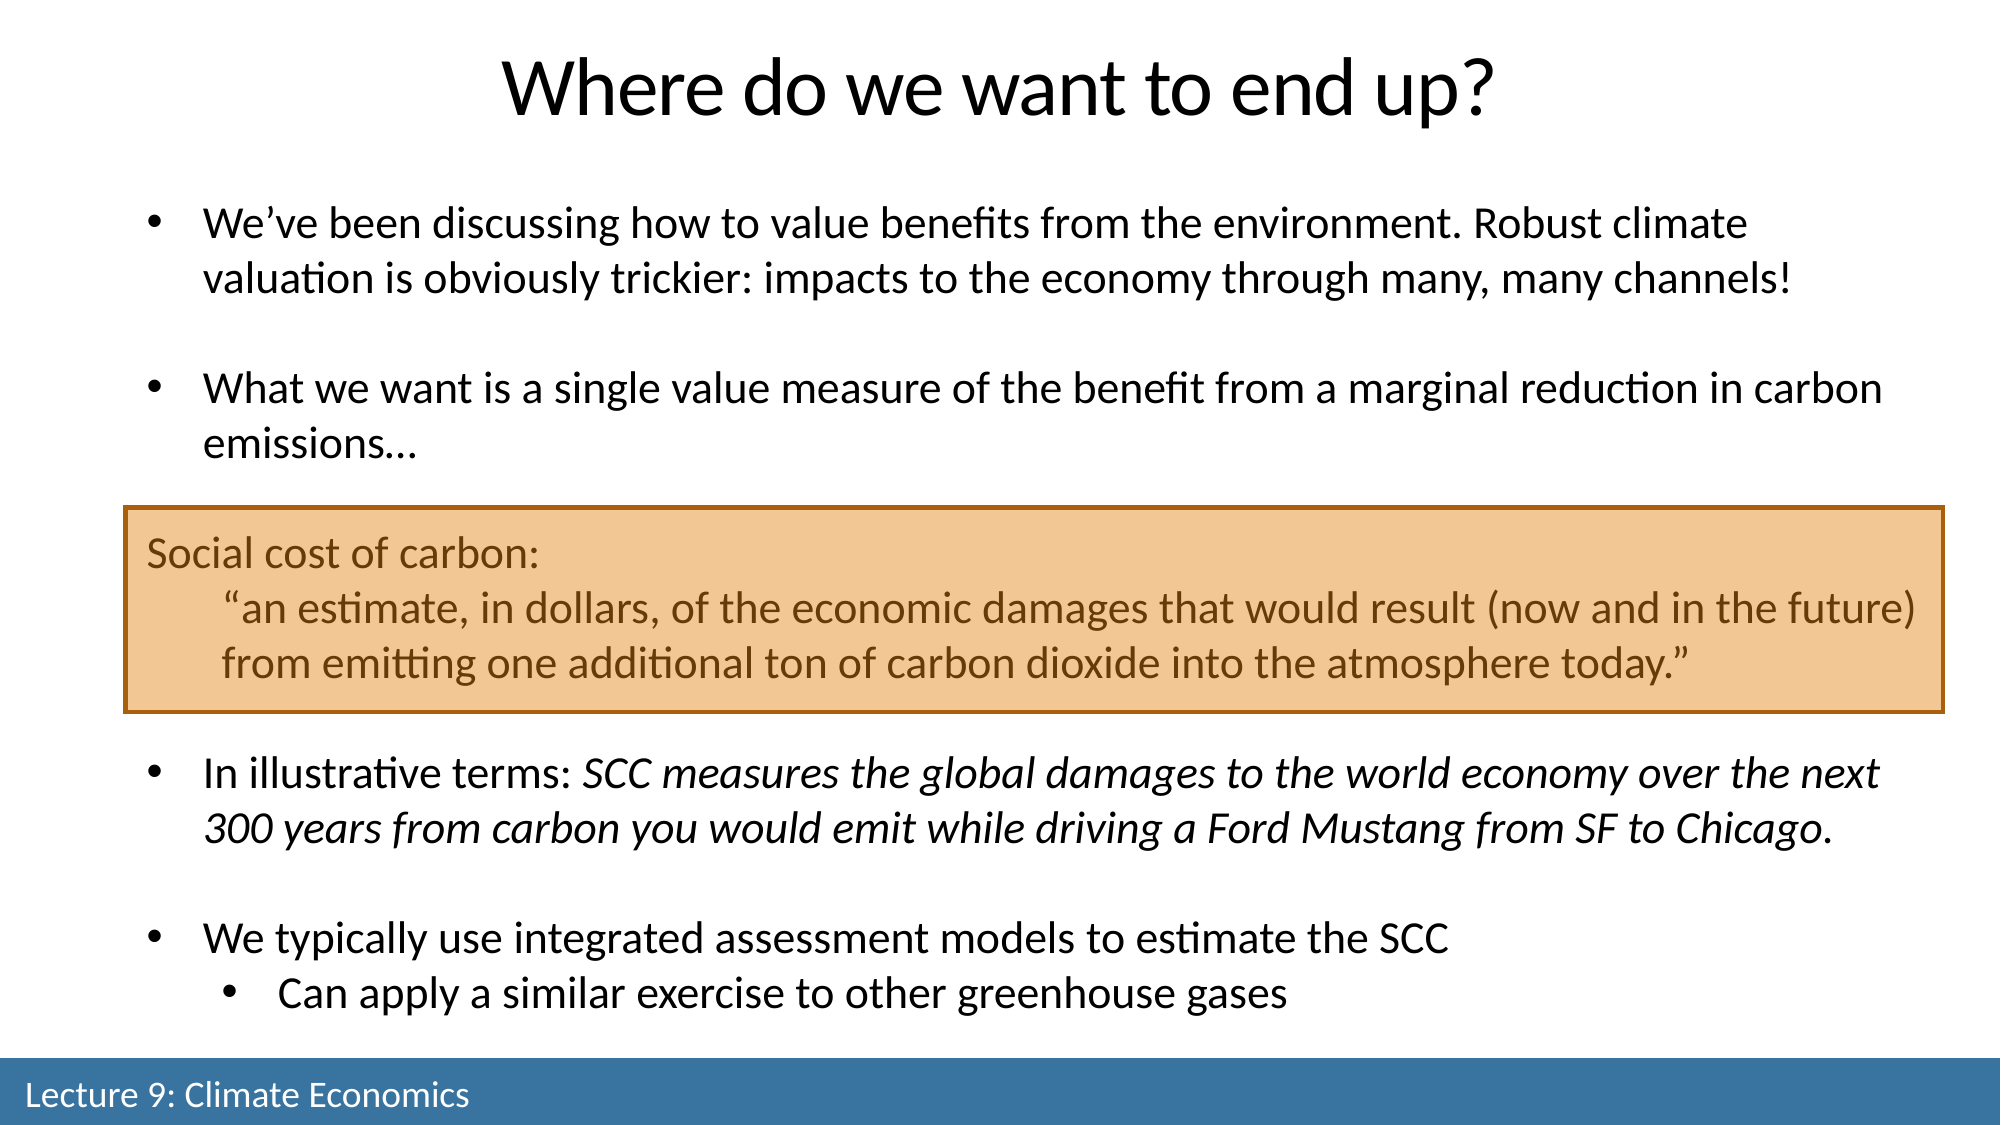

Where do we want to end up?
We’ve been discussing how to value benefits from the environment. Robust climate valuation is obviously trickier: impacts to the economy through many, many channels!

What we want is a single value measure of the benefit from a marginal reduction in carbon emissions…

Social cost of carbon:
“an estimate, in dollars, of the economic damages that would result (now and in the future) from emitting one additional ton of carbon dioxide into the atmosphere today.”

In illustrative terms: SCC measures the global damages to the world economy over the next 300 years from carbon you would emit while driving a Ford Mustang from SF to Chicago.

We typically use integrated assessment models to estimate the SCC
Can apply a similar exercise to other greenhouse gases